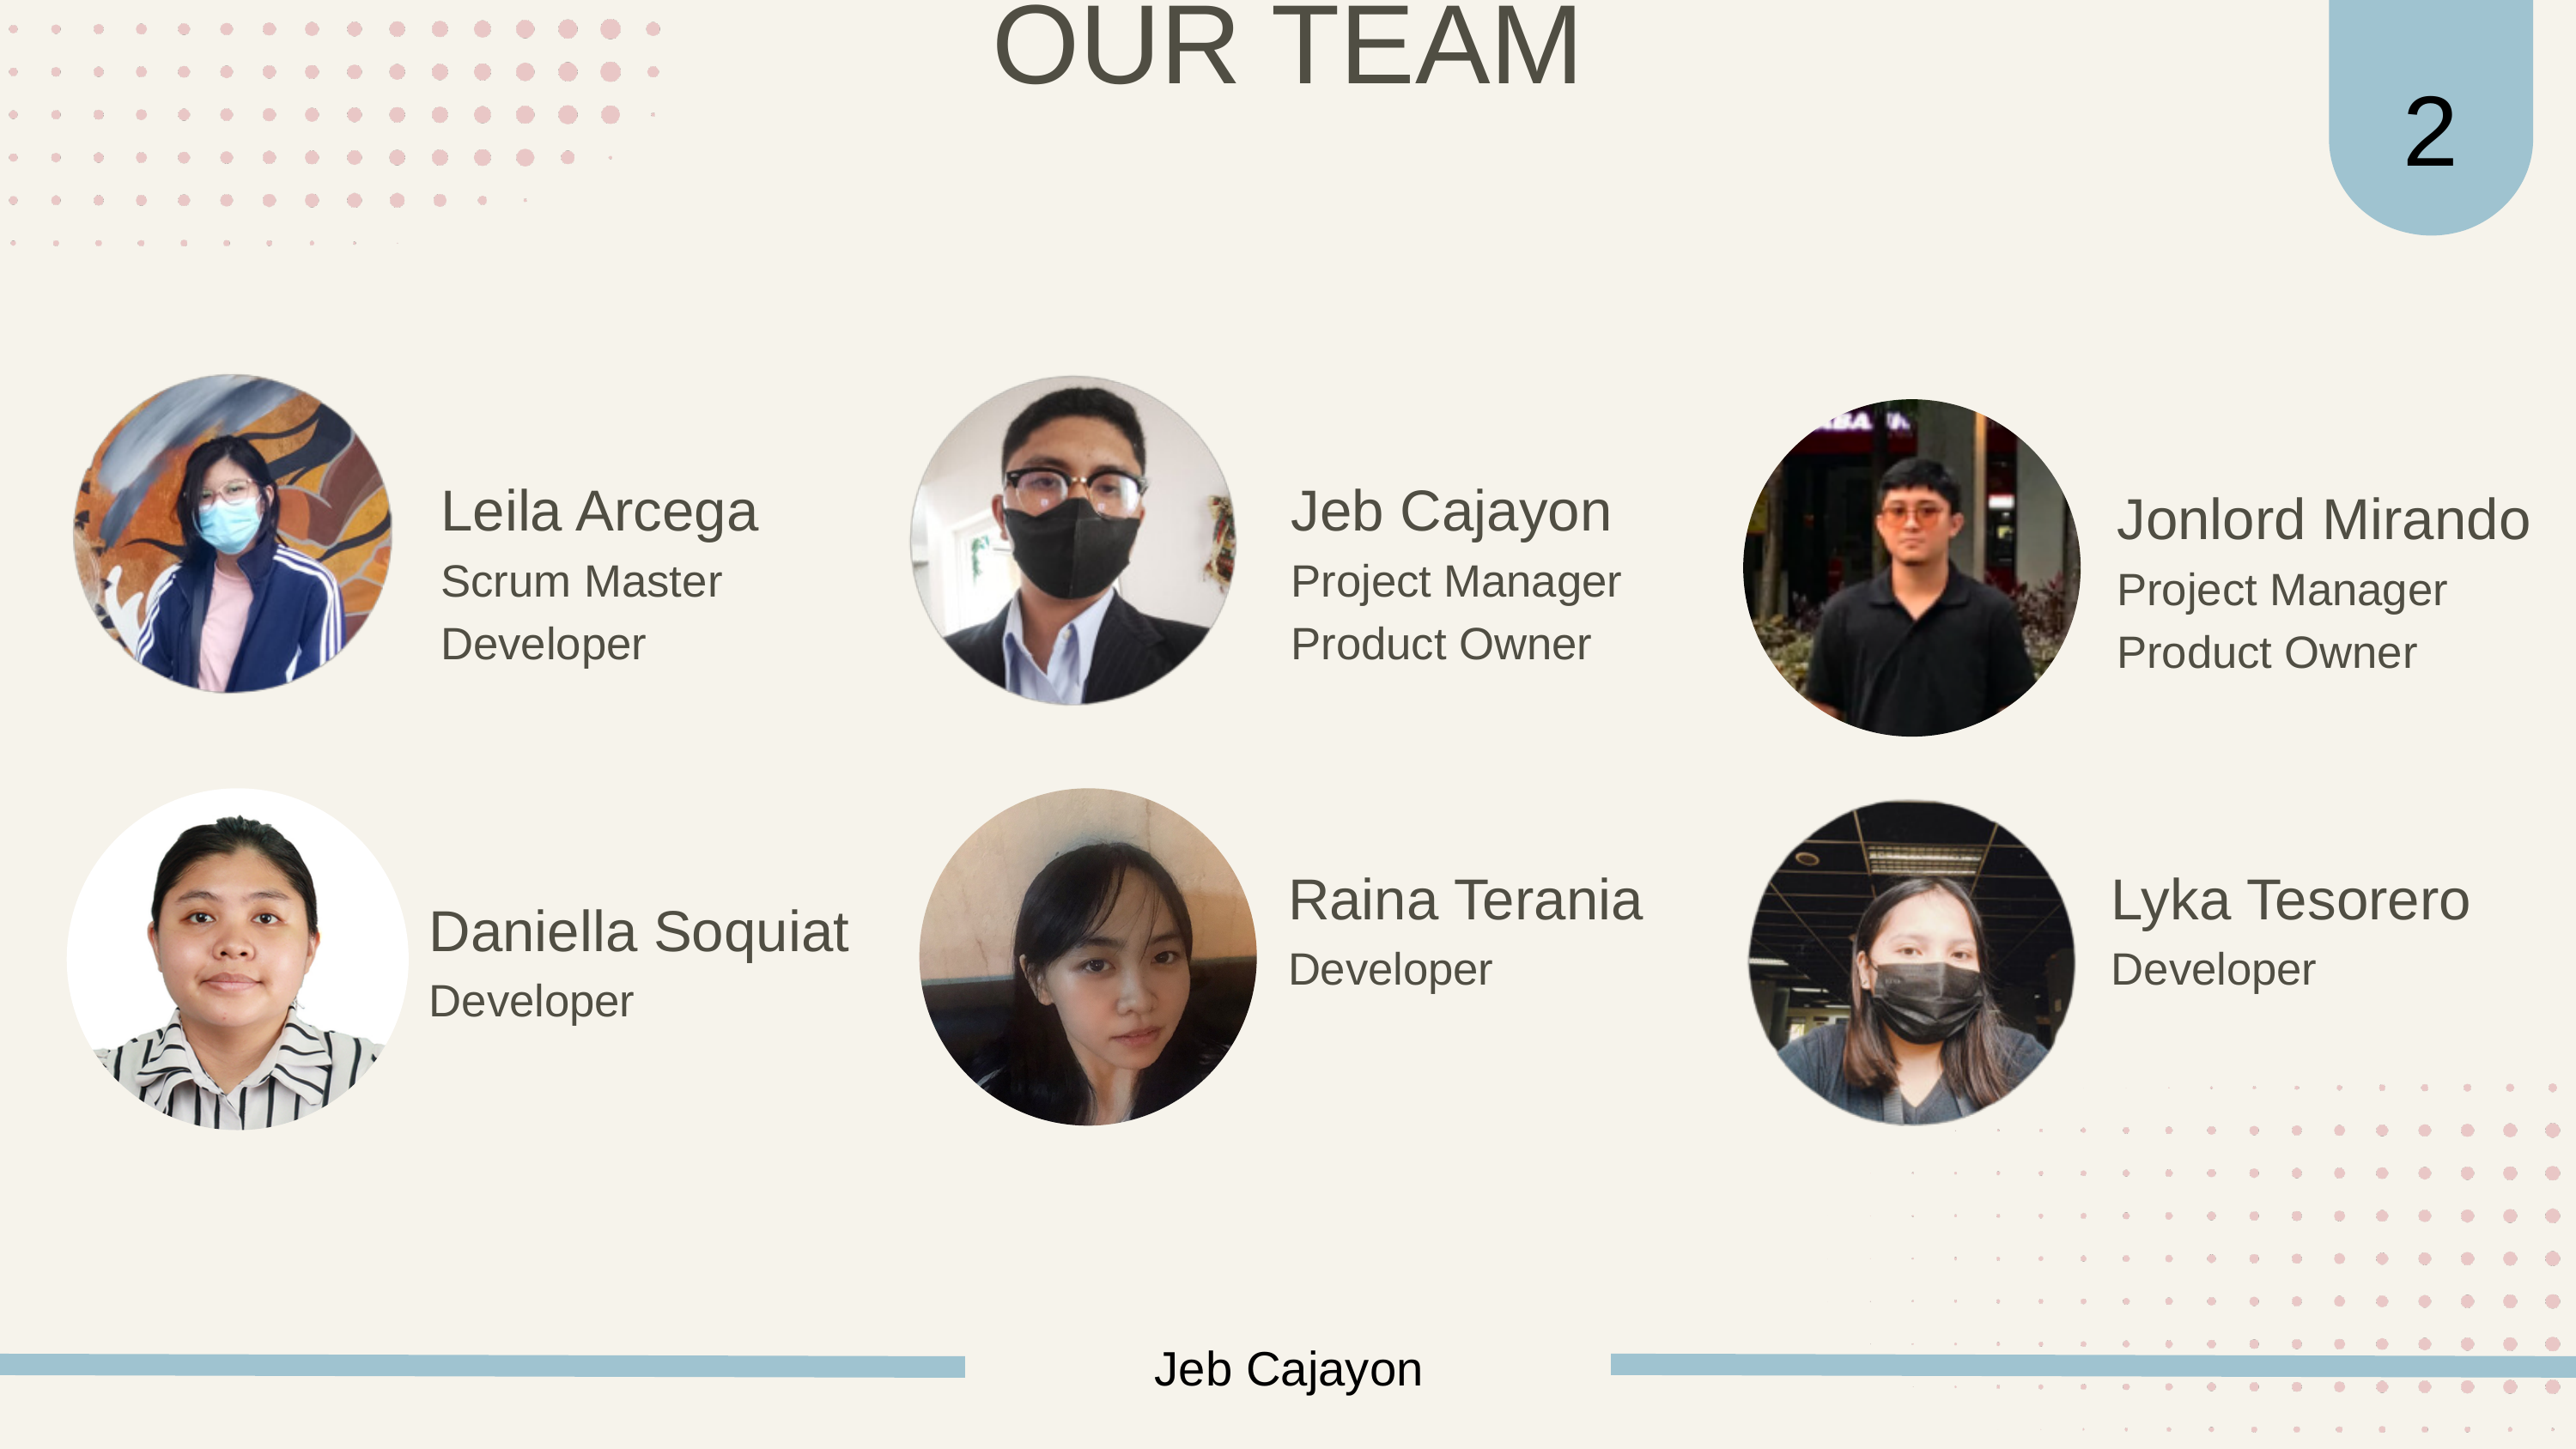

2

OUR TEAM

Leila Arcega
Scrum Master
Developer
Jeb Cajayon
Project Manager
Product Owner
Jonlord Mirando
Project Manager
Product Owner

Raina Terania
Developer

Lyka Tesorero
Developer

Daniella Soquiat
Developer

Jeb Cajayon